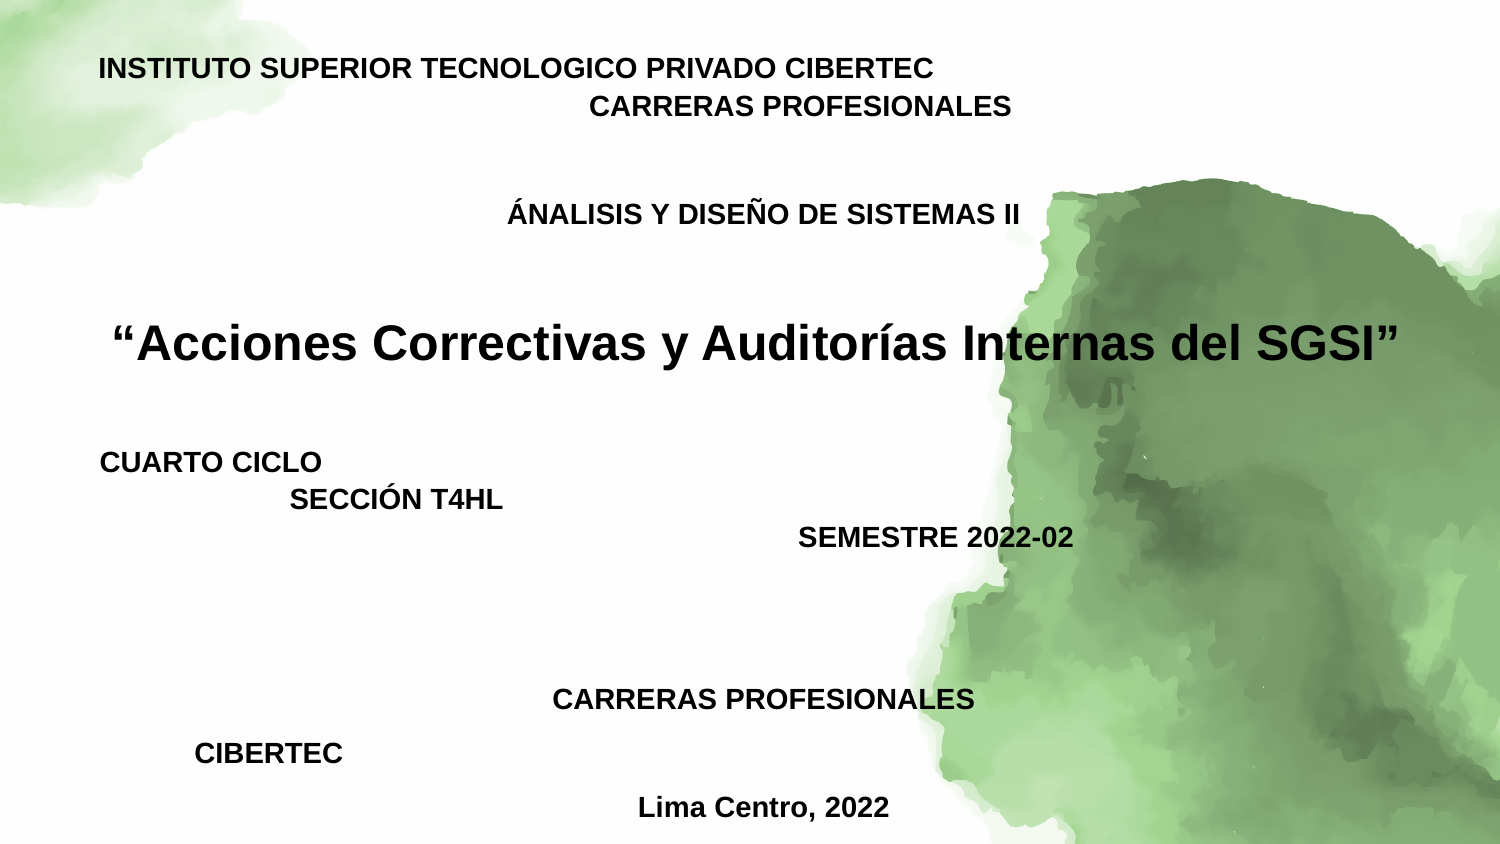

INSTITUTO SUPERIOR TECNOLOGICO PRIVADO CIBERTEC                                                                      CARRERAS PROFESIONALES

ÁNALISIS Y DISEÑO DE SISTEMAS II

“Acciones Correctivas y Auditorías Internas del SGSI”

CUARTO CICLO                                                                                                                                                              SECCIÓN T4HL                                                                                                                                                           SEMESTRE 2022-02

CARRERAS PROFESIONALES
CIBERTEC
Lima Centro, 2022